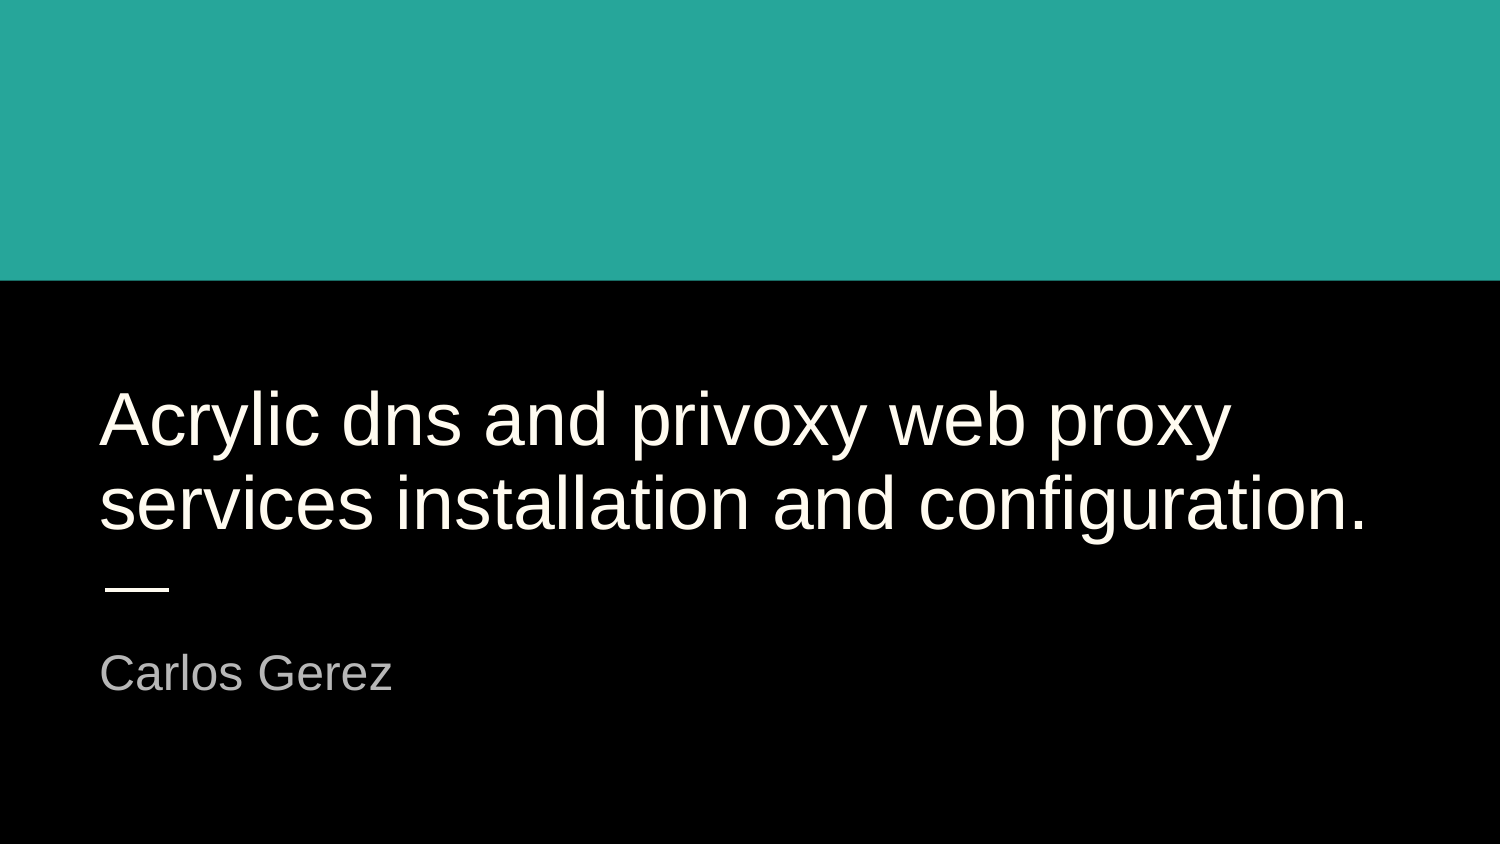

# Acrylic dns and privoxy web proxy services installation and configuration.
Carlos Gerez